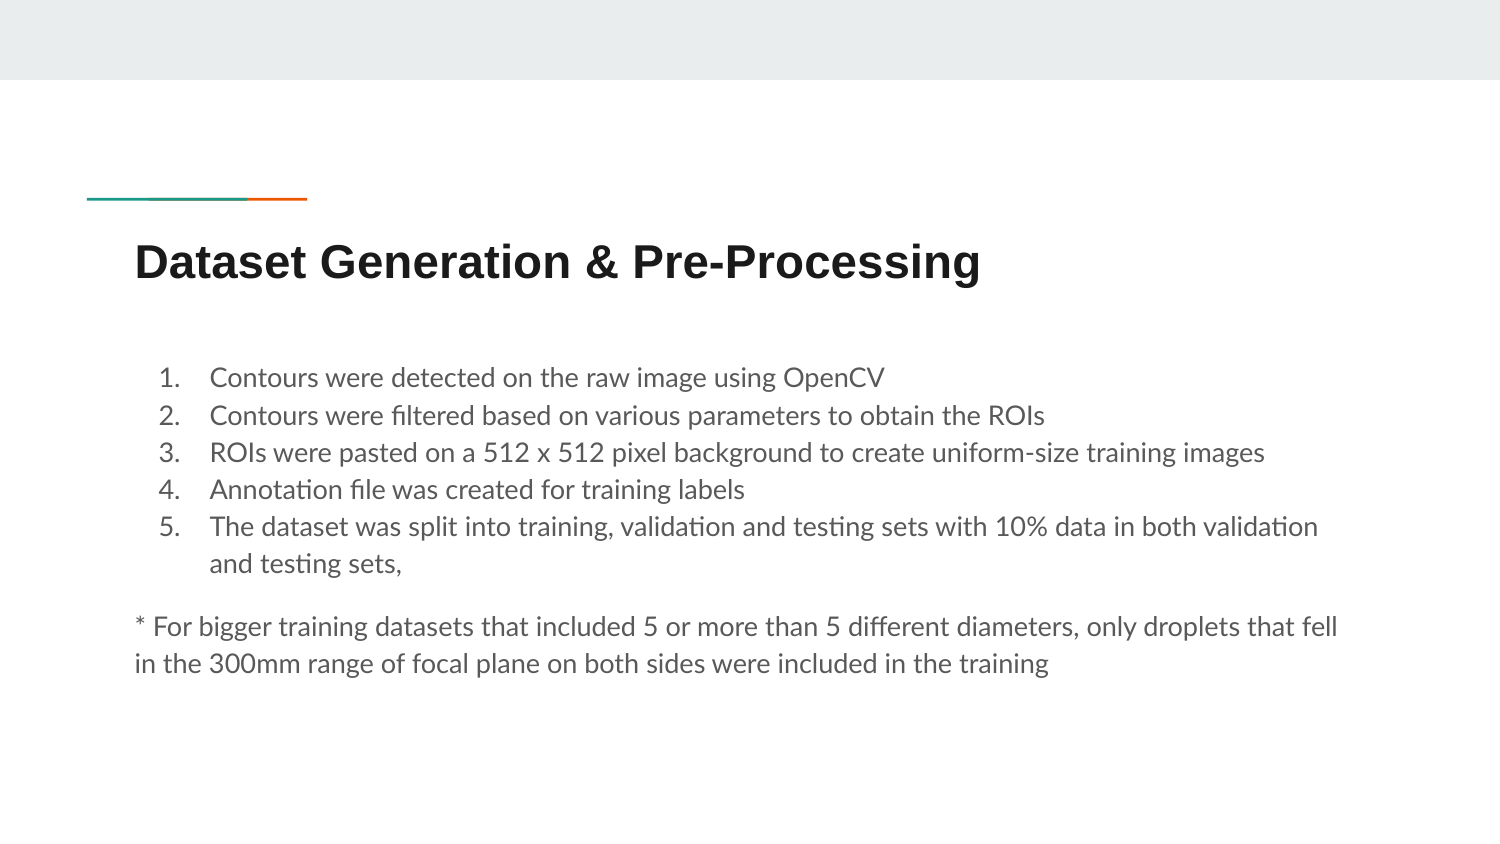

# Dataset Generation & Pre-Processing
Contours were detected on the raw image using OpenCV
Contours were filtered based on various parameters to obtain the ROIs
ROIs were pasted on a 512 x 512 pixel background to create uniform-size training images
Annotation file was created for training labels
The dataset was split into training, validation and testing sets with 10% data in both validation and testing sets,
* For bigger training datasets that included 5 or more than 5 different diameters, only droplets that fell in the 300mm range of focal plane on both sides were included in the training